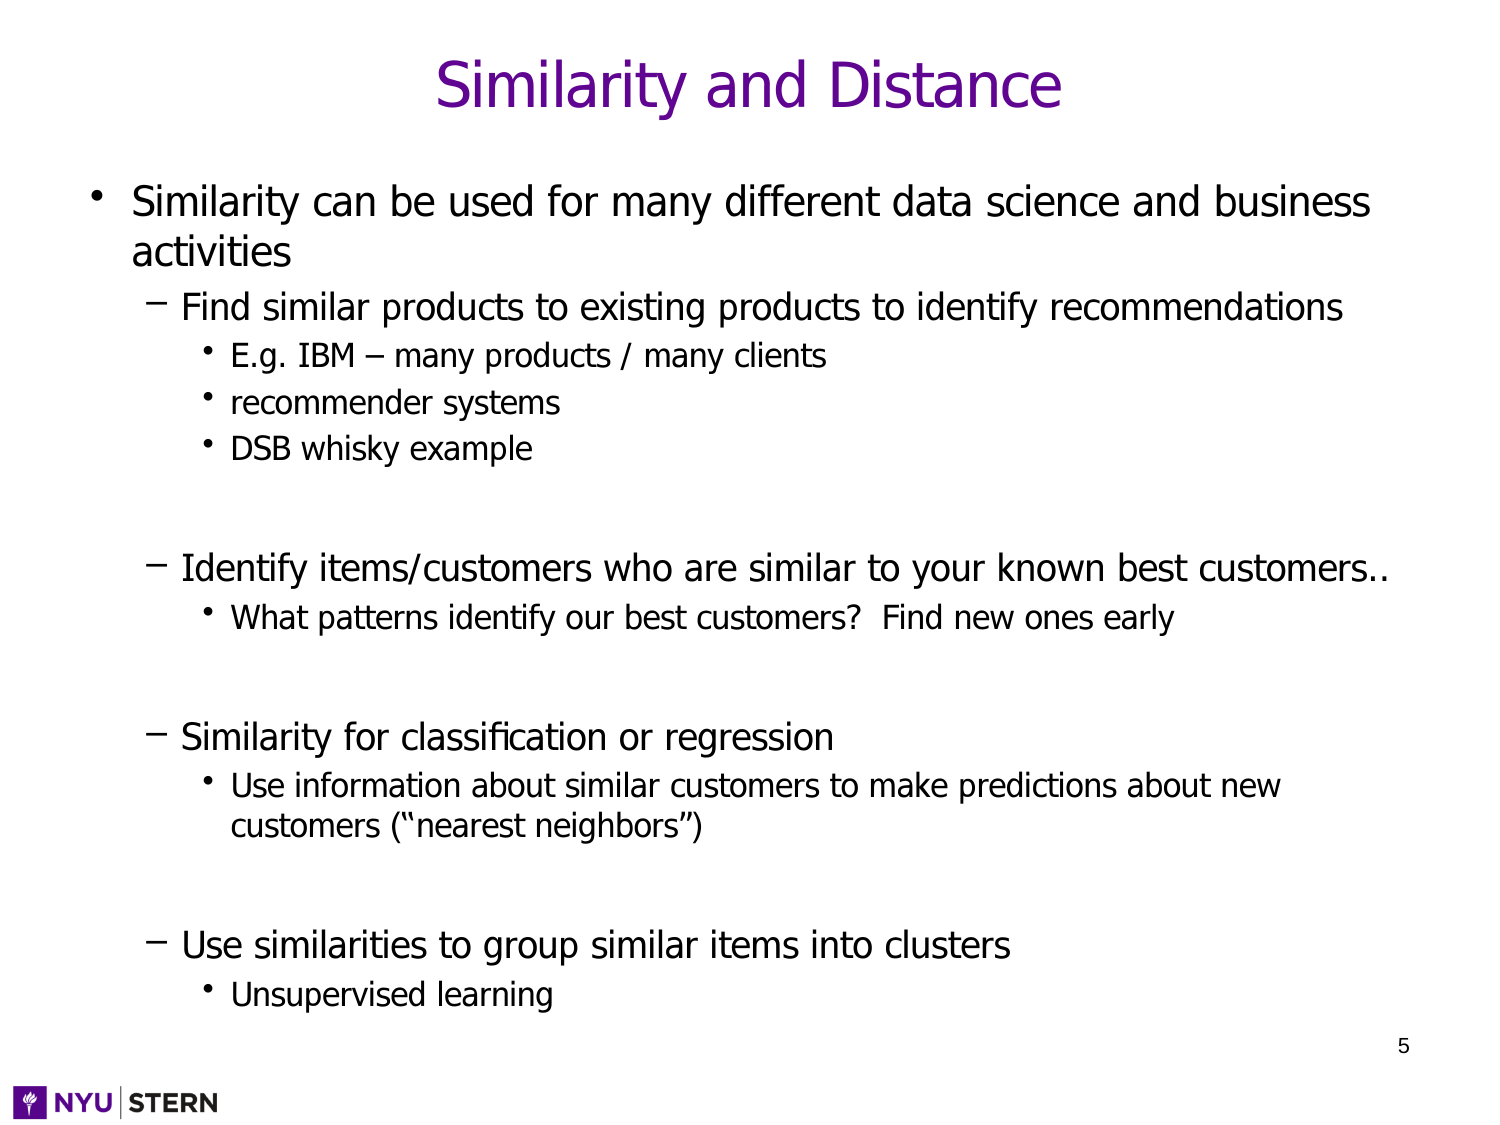

# Similarity and Distance
Similarity can be used for many different data science and business activities
Find similar products to existing products to identify recommendations
E.g. IBM – many products / many clients
recommender systems
DSB whisky example

Identify items/customers who are similar to your known best customers..
What patterns identify our best customers?  Find new ones early

Similarity for classification or regression
Use information about similar customers to make predictions about new customers (“nearest neighbors”)

Use similarities to group similar items into clusters
Unsupervised learning

5